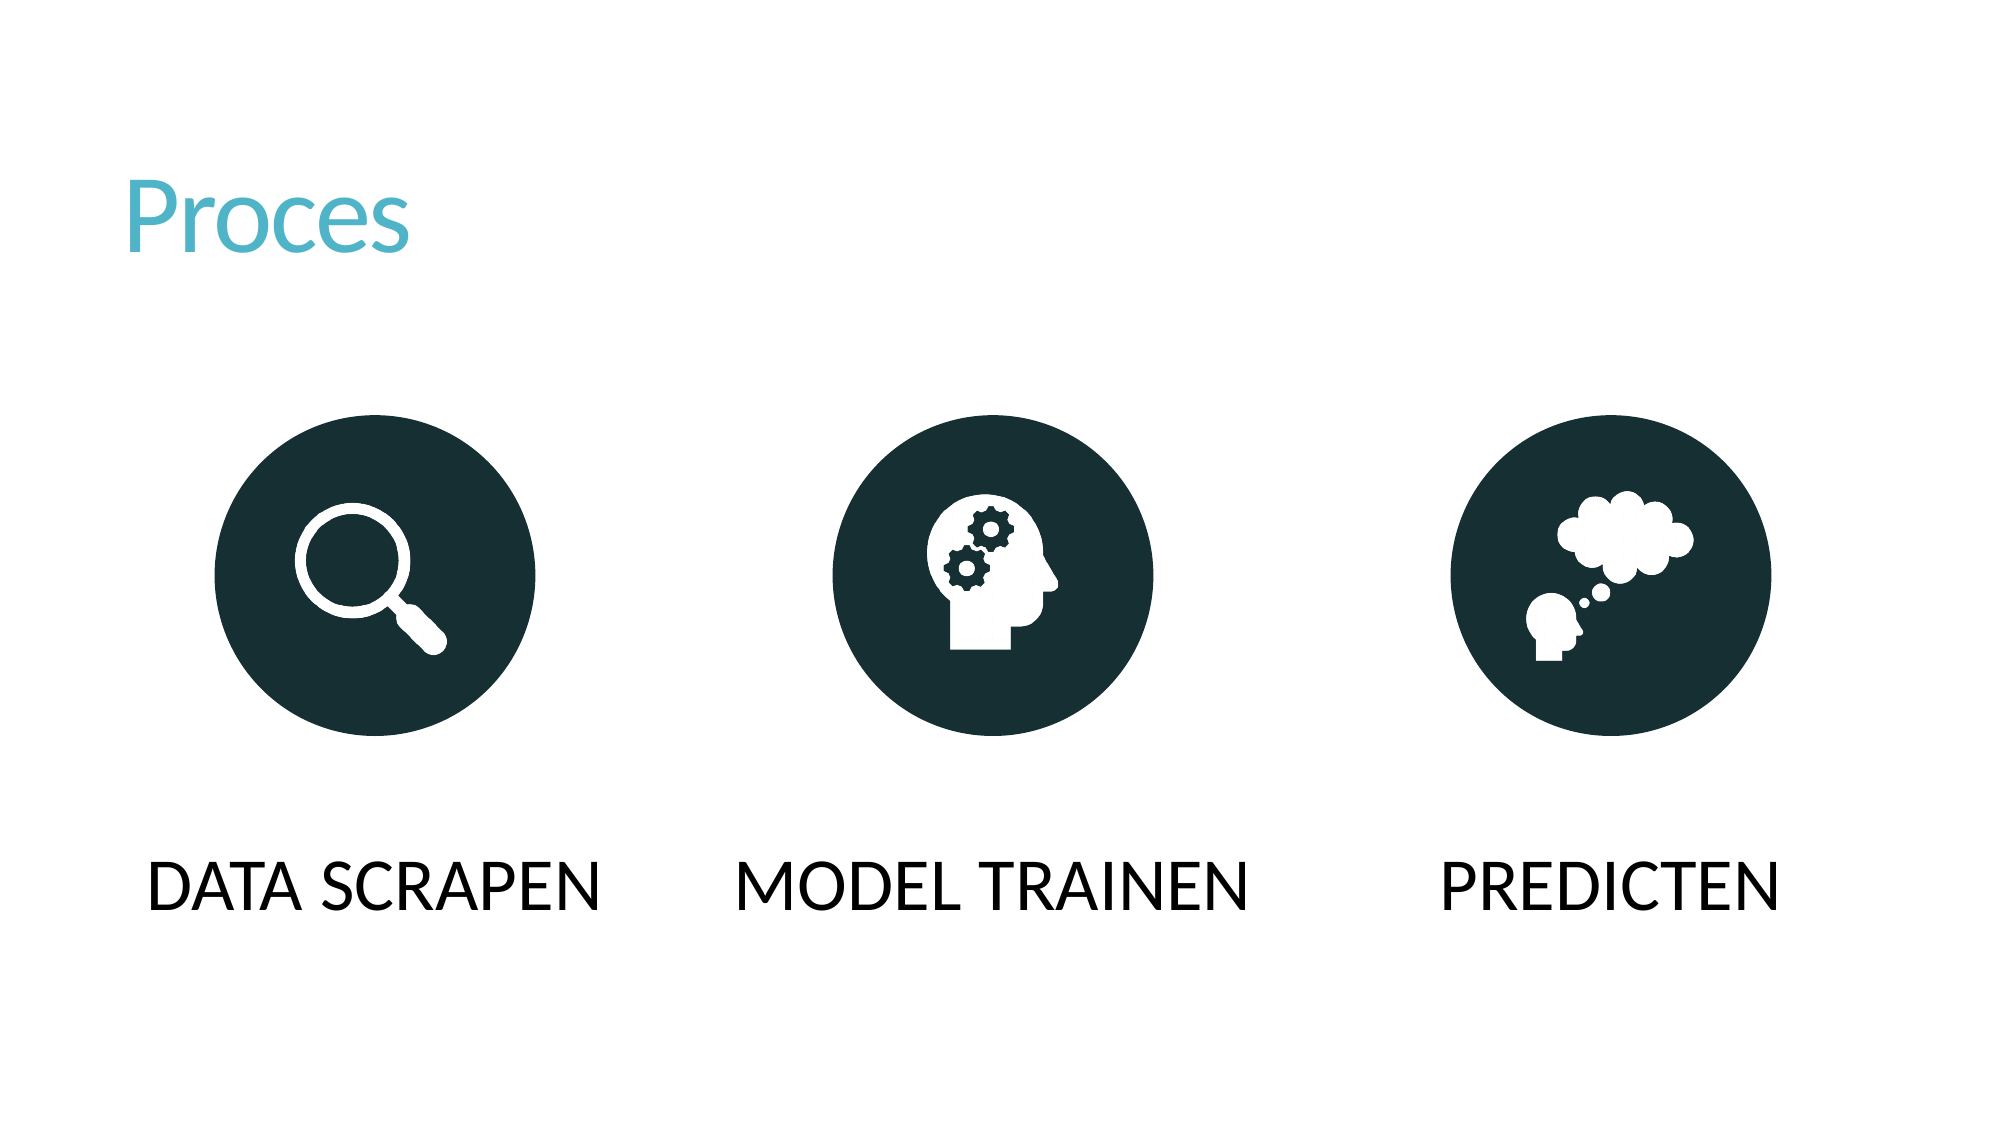

# Proces
Data scrapen
Model trainen
Predicten